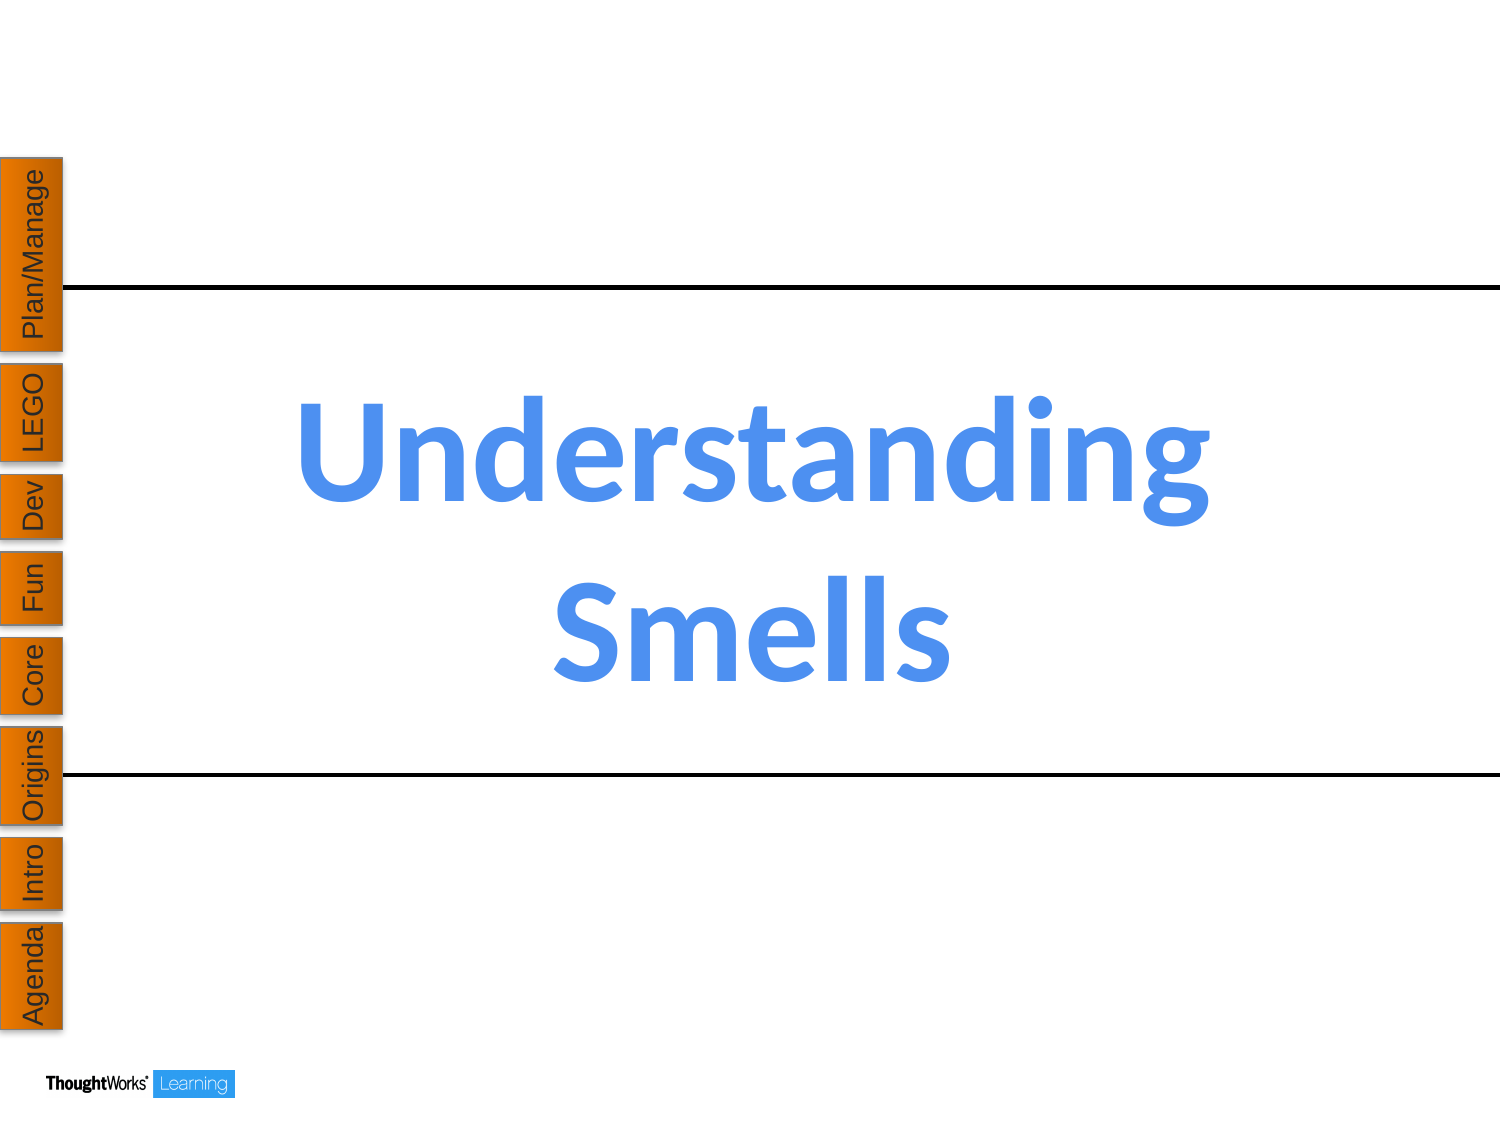

Plan/Manage
# Understanding Smells
LEGO
Dev
Fun
Core
Origins
Intro
Agenda